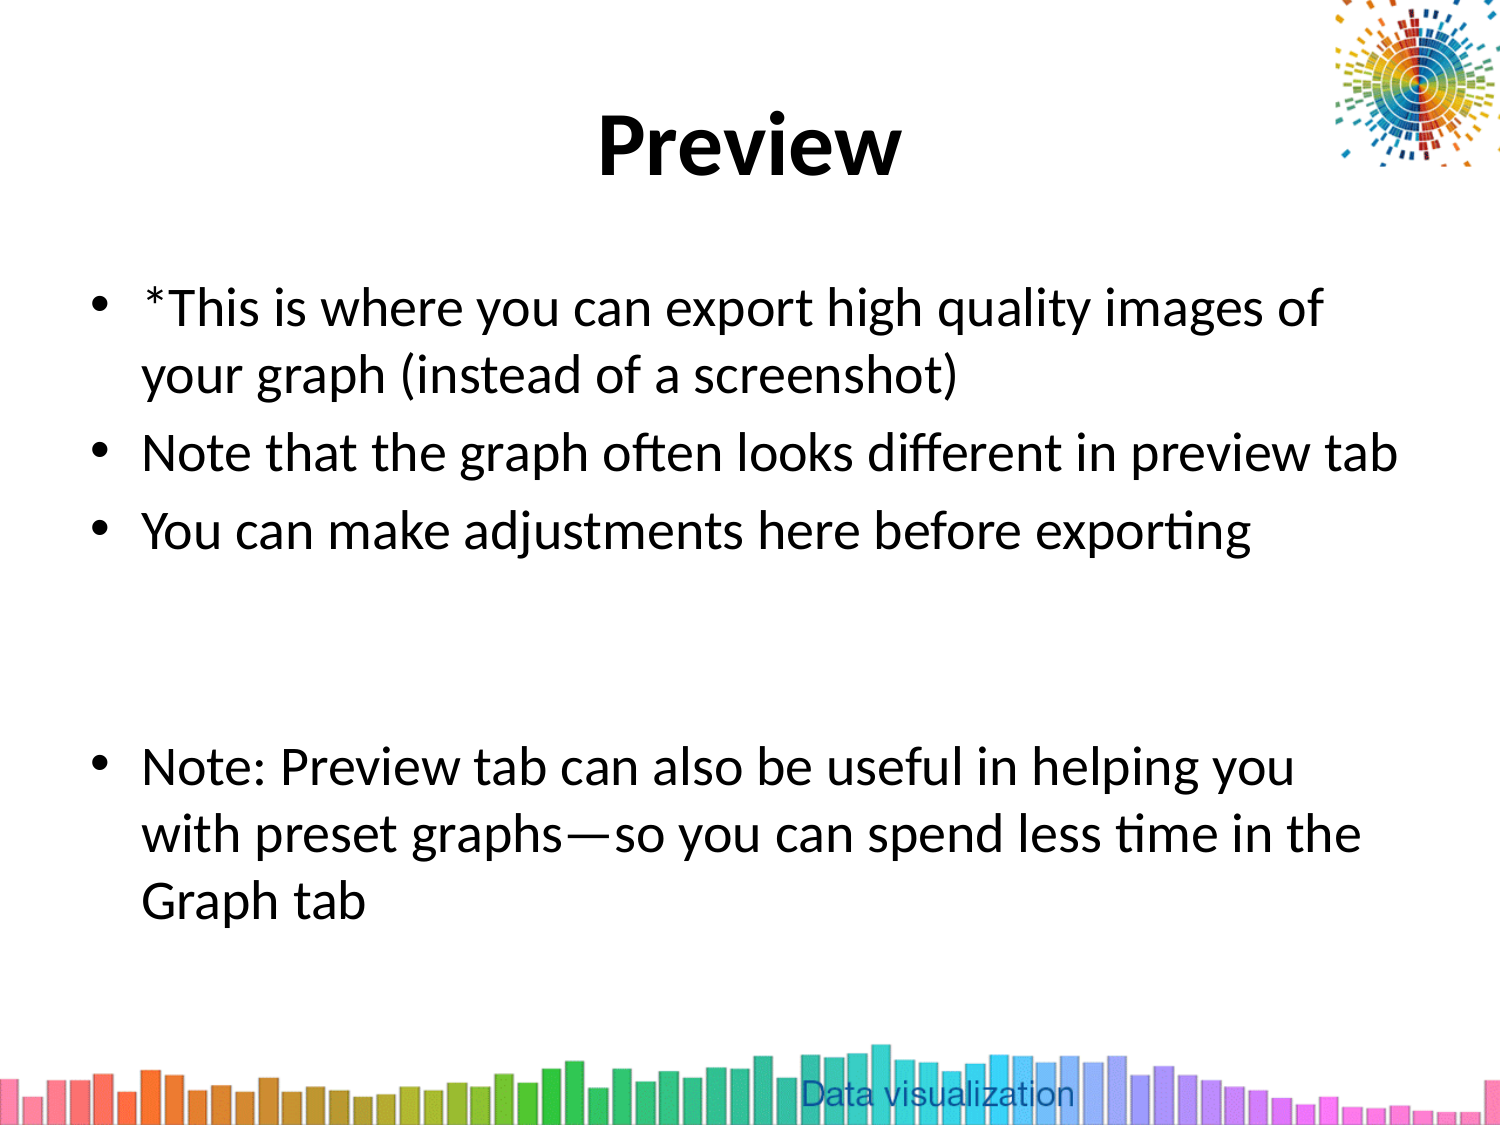

# Preview
*This is where you can export high quality images of your graph (instead of a screenshot)
Note that the graph often looks different in preview tab
You can make adjustments here before exporting

Note: Preview tab can also be useful in helping you with preset graphs—so you can spend less time in the Graph tab